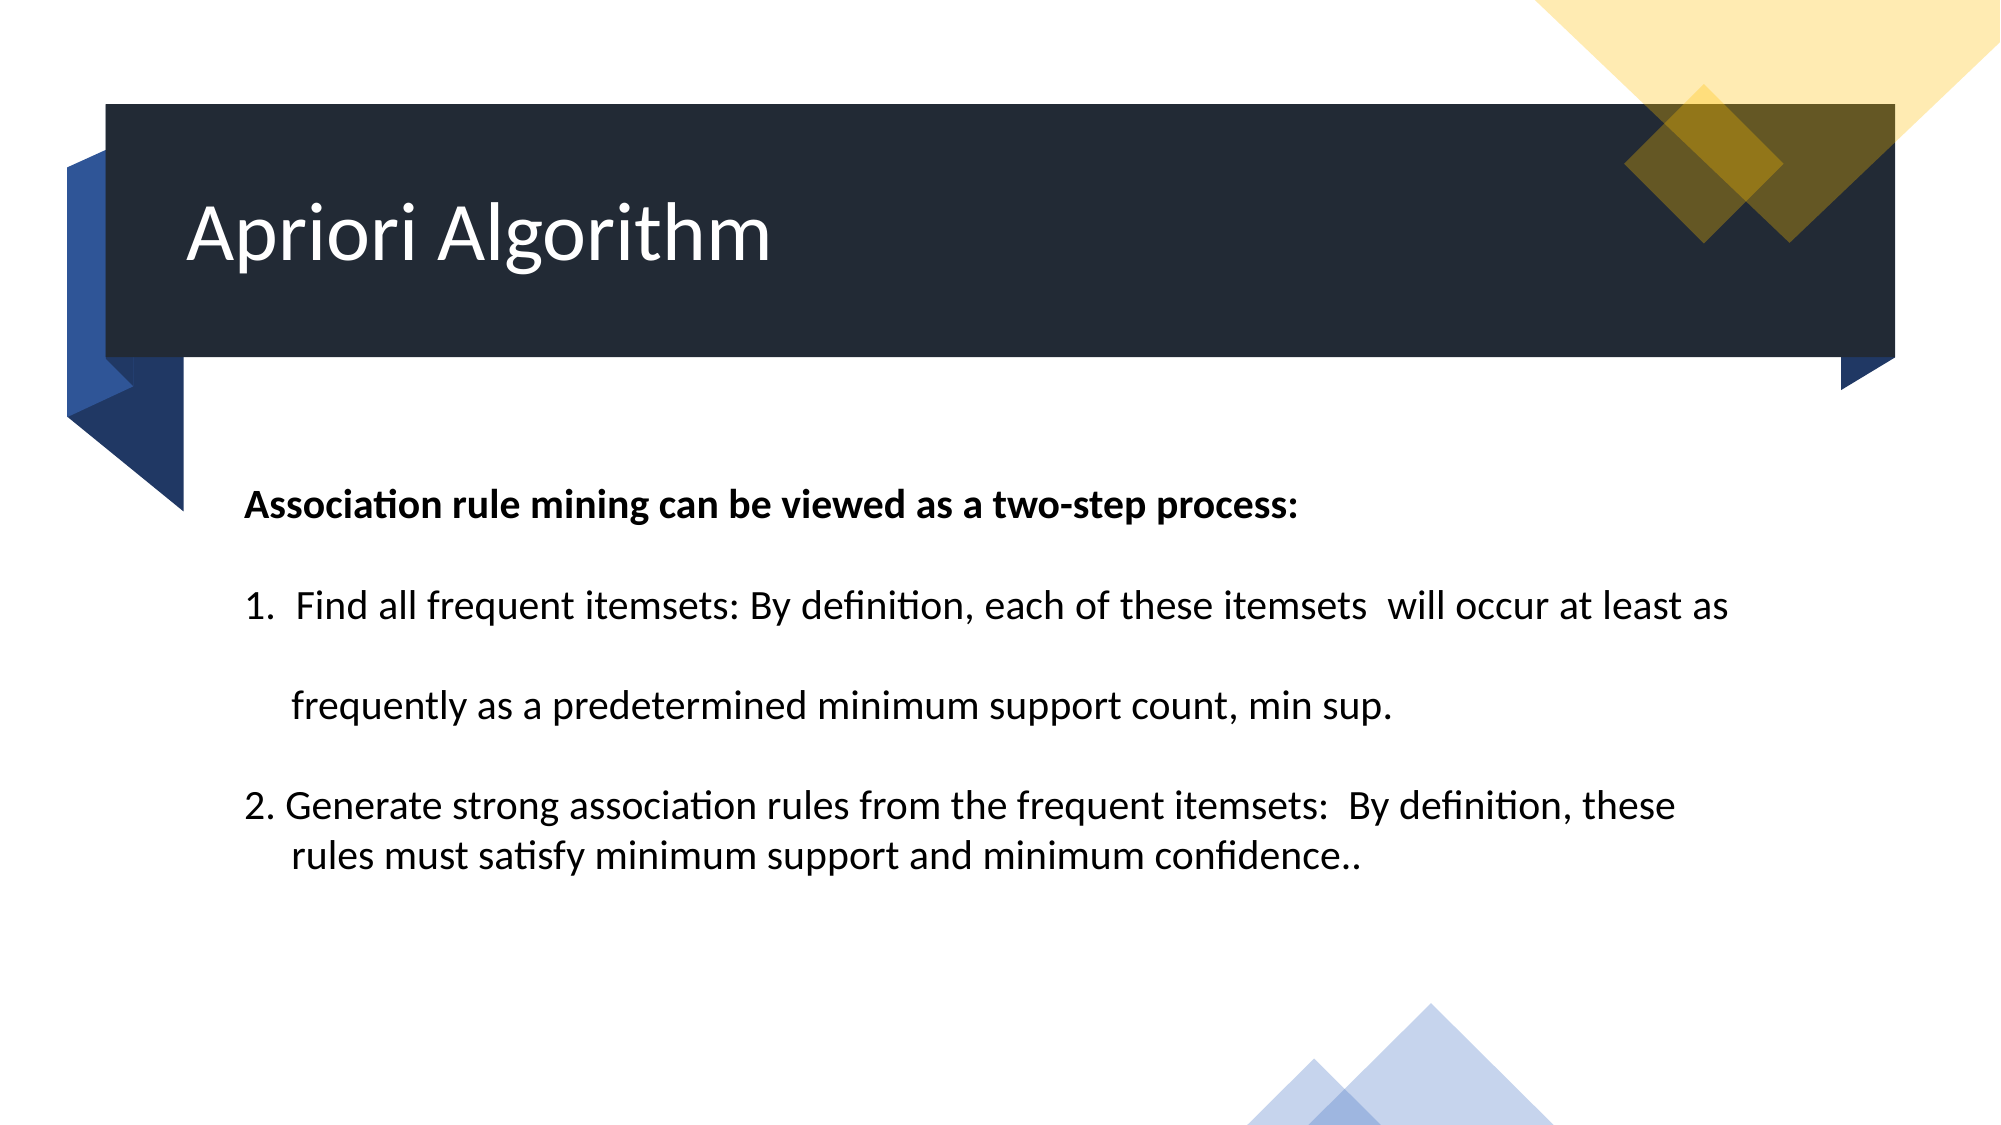

Apriori Algorithm
Association rule mining can be viewed as a two-step process:

1.  Find all frequent itemsets: By definition, each of these itemsets  will occur at least as
     frequently as a predetermined minimum support count, min sup.

2. Generate strong association rules from the frequent itemsets:  By definition, these
     rules must satisfy minimum support and minimum confidence..